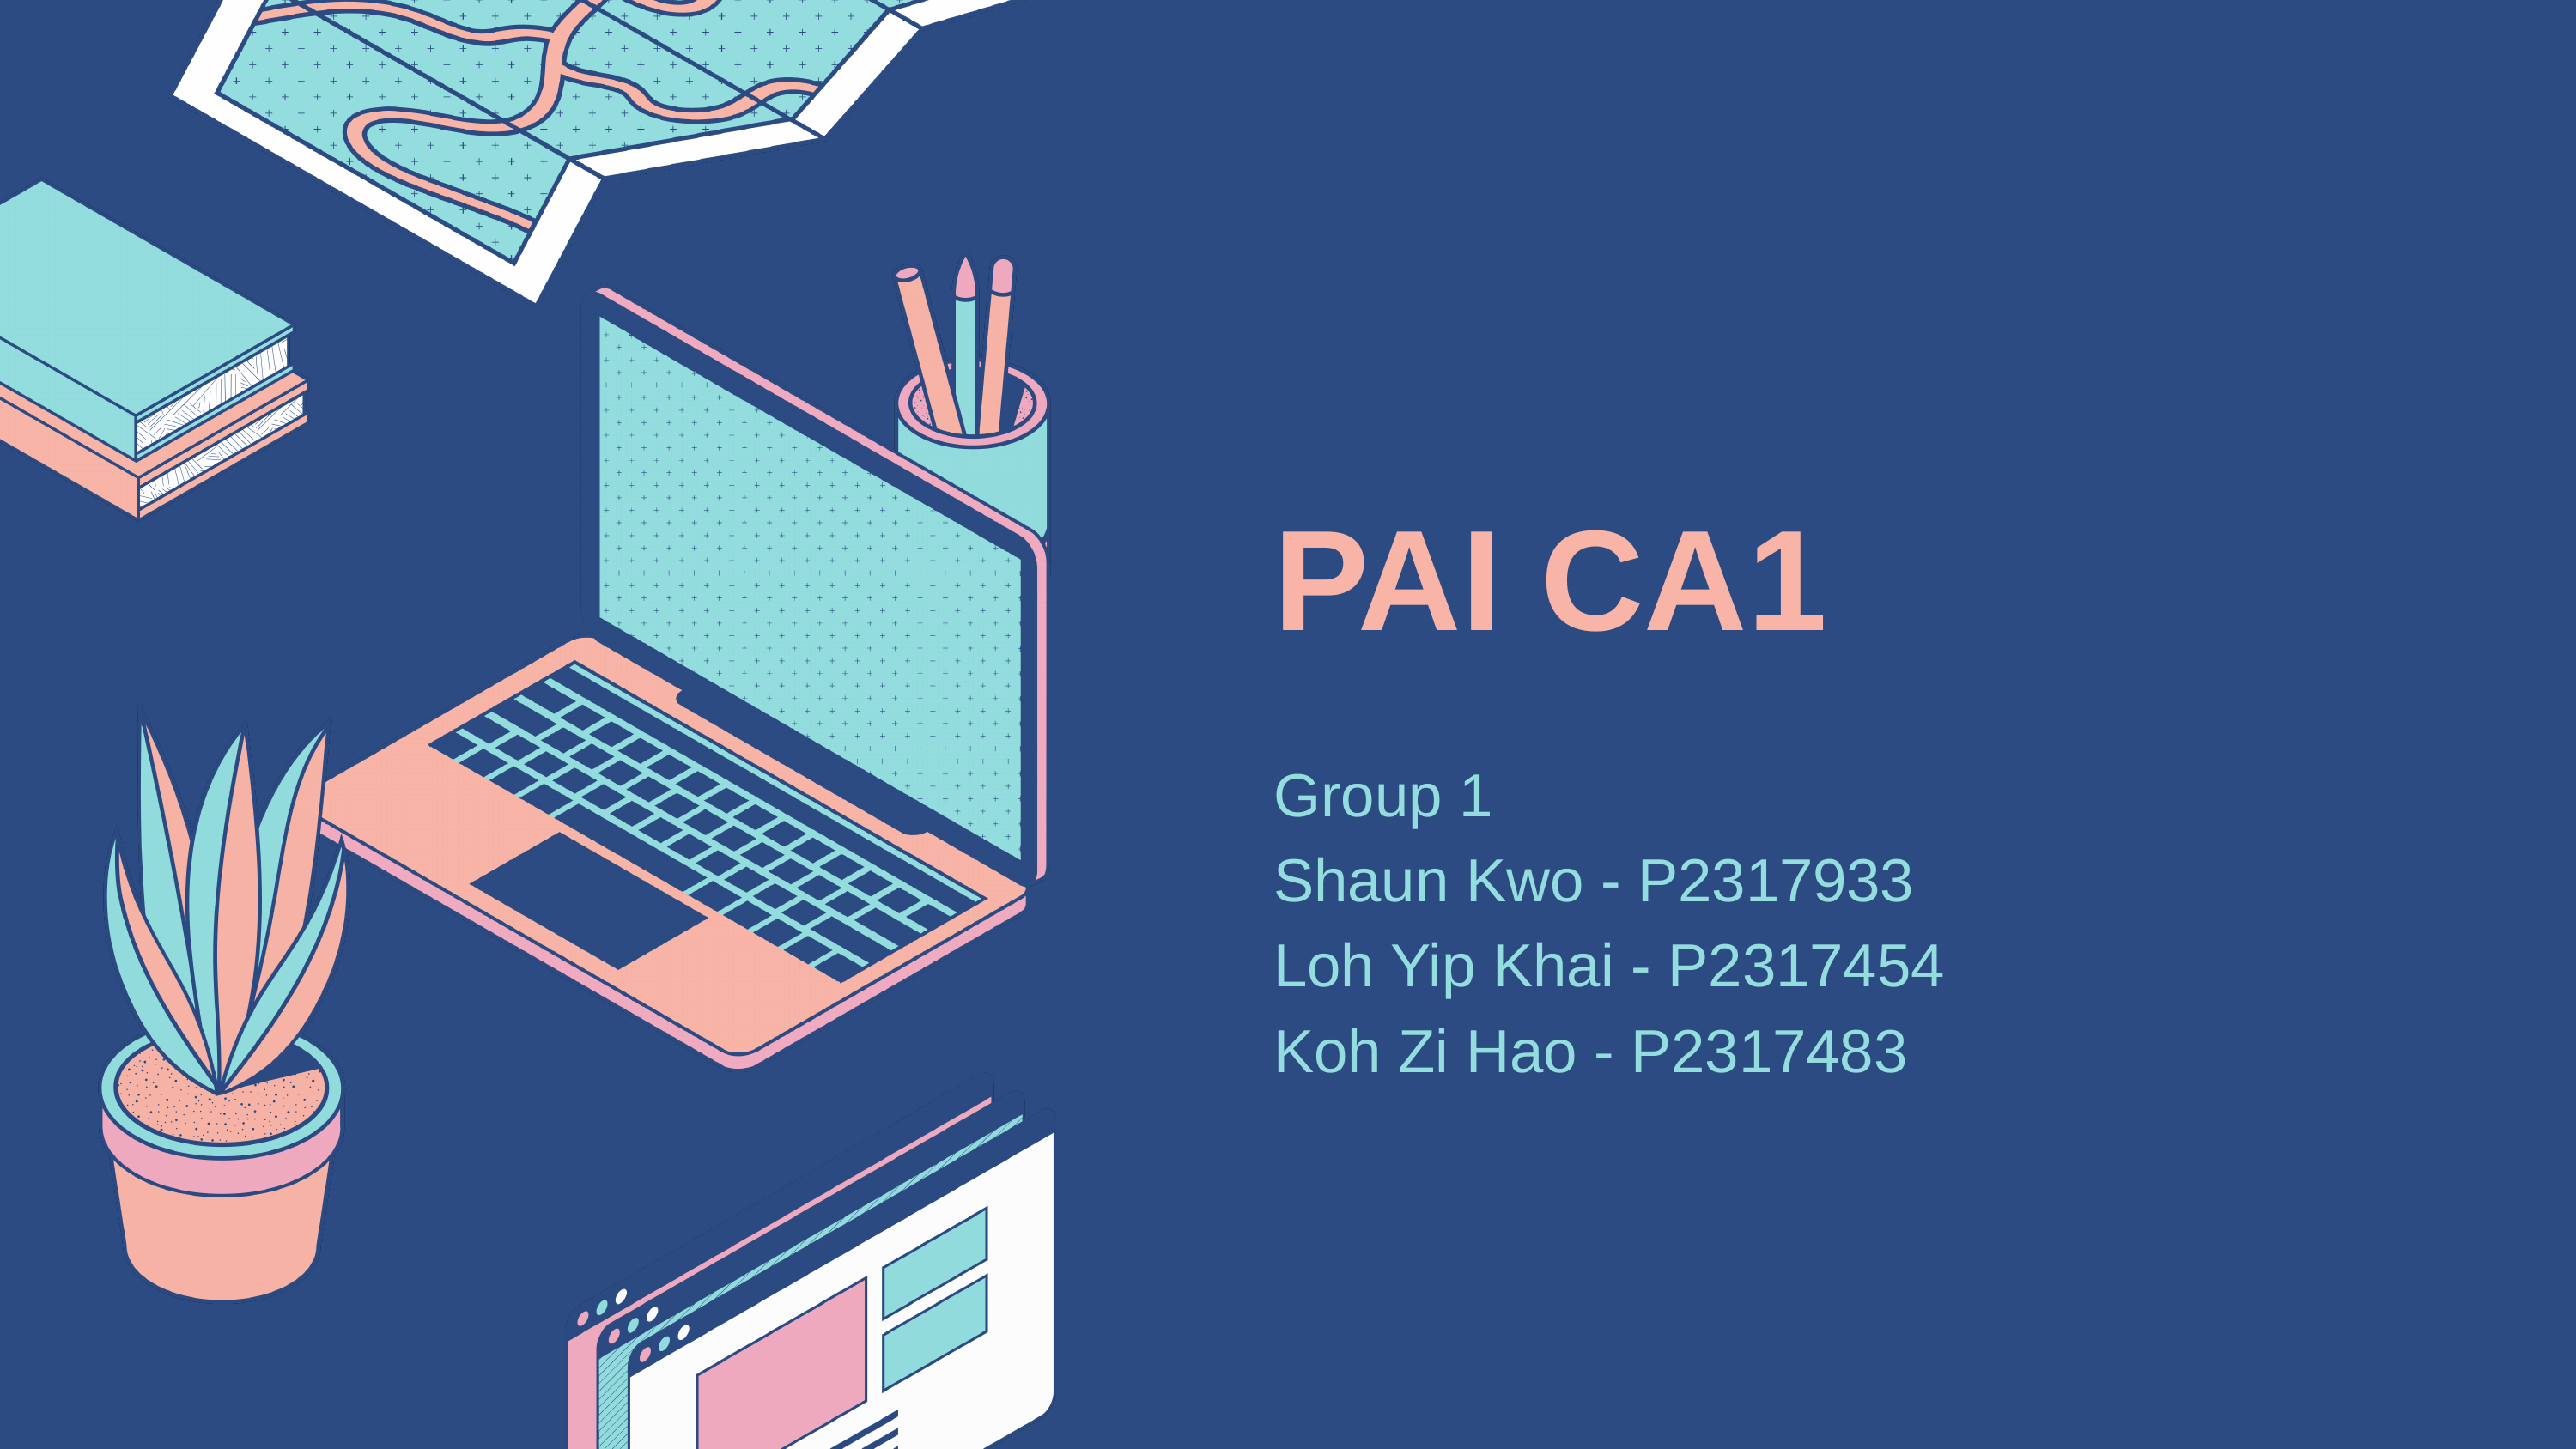

PAI CA1
Group 1
Shaun Kwo - P2317933
Loh Yip Khai - P2317454
Koh Zi Hao - P2317483